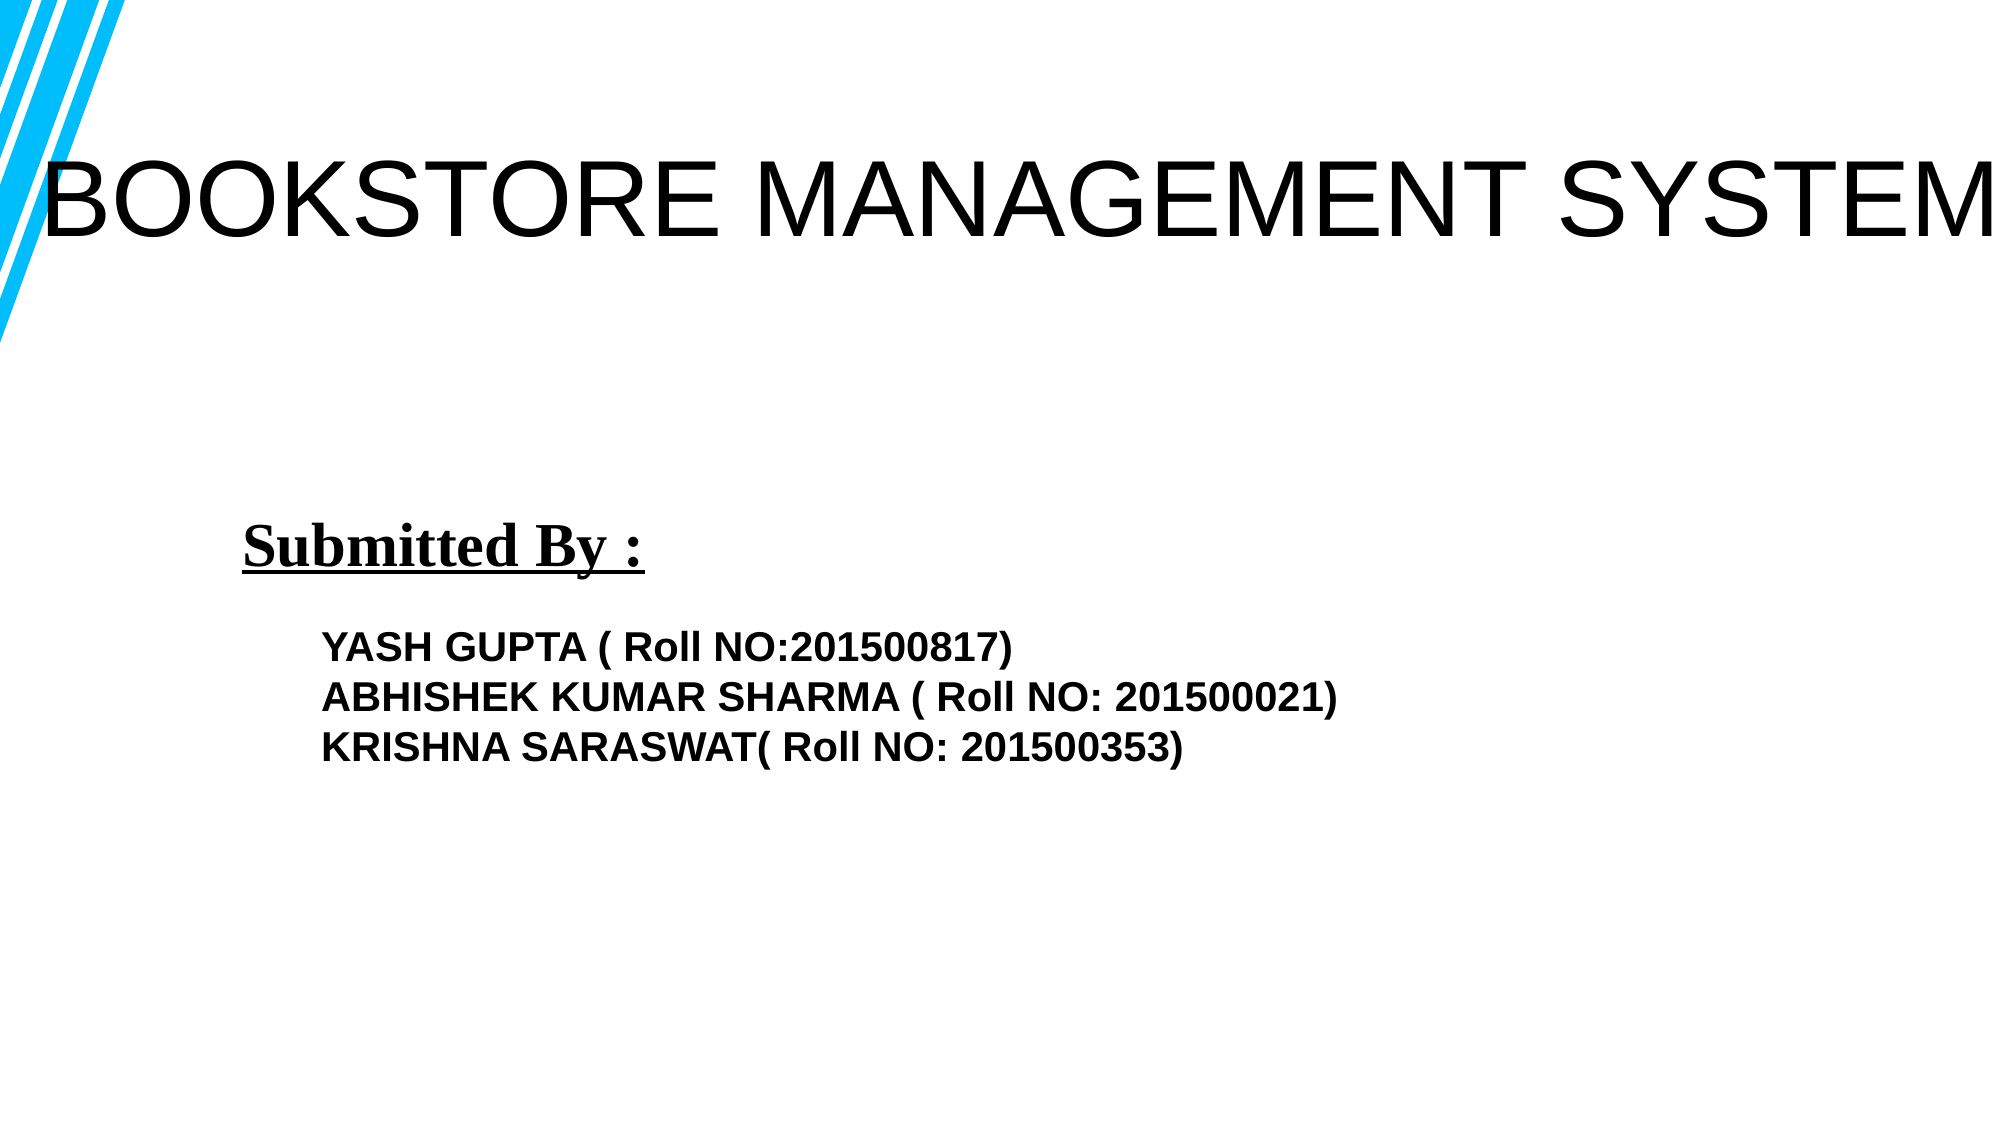

BOOKSTORE MANAGEMENT SYSTEM
Submitted By :
YASH GUPTA ( Roll NO:201500817)
ABHISHEK KUMAR SHARMA ( Roll NO: 201500021)
KRISHNA SARASWAT( Roll NO: 201500353)